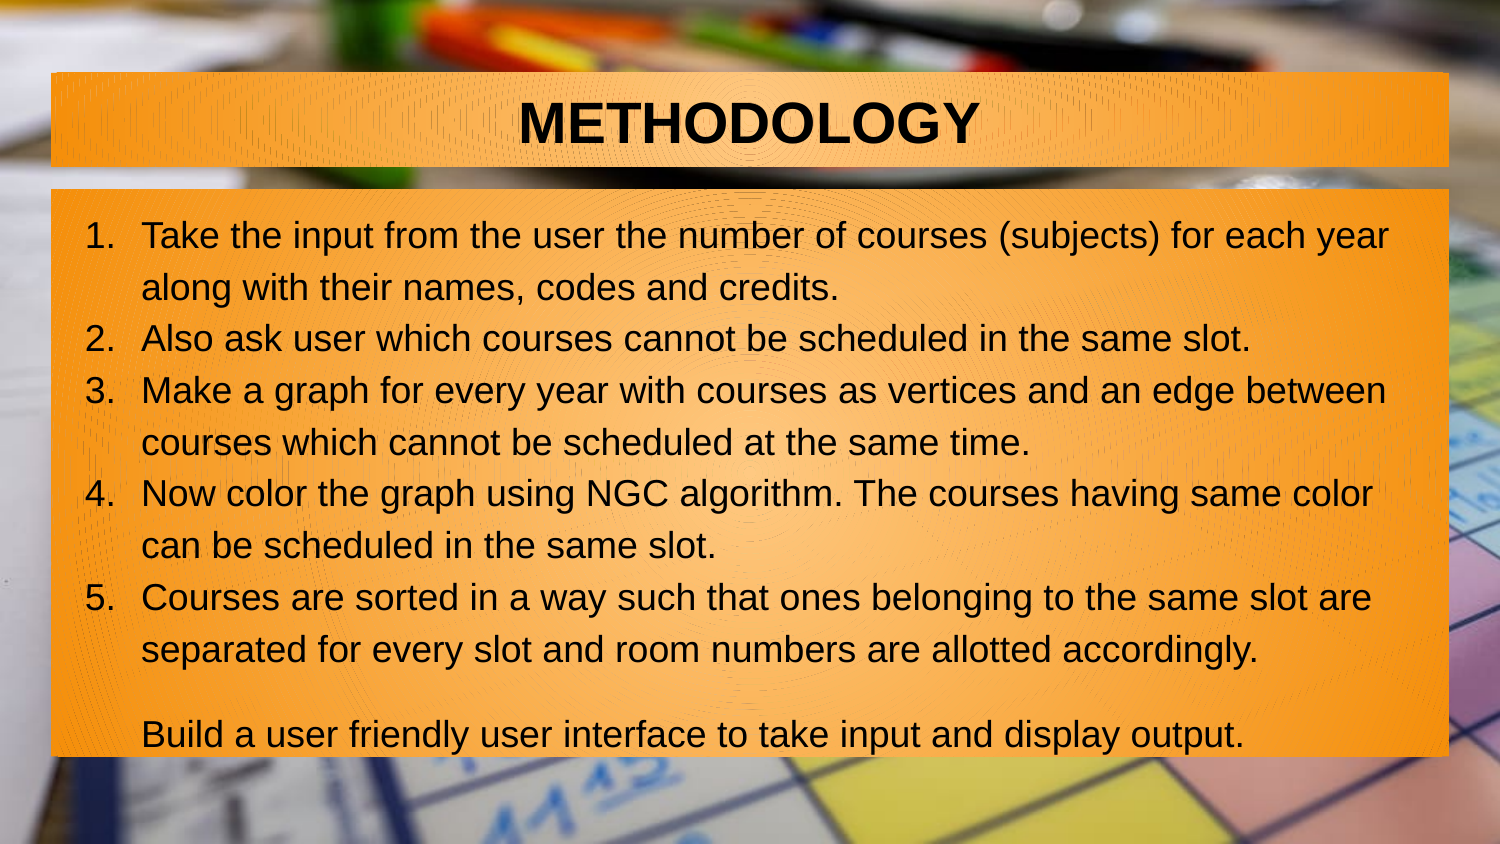

# METHODOLOGY
Take the input from the user the number of courses (subjects) for each year along with their names, codes and credits.
Also ask user which courses cannot be scheduled in the same slot.
Make a graph for every year with courses as vertices and an edge between courses which cannot be scheduled at the same time.
Now color the graph using NGC algorithm. The courses having same color can be scheduled in the same slot.
Courses are sorted in a way such that ones belonging to the same slot are separated for every slot and room numbers are allotted accordingly.
Build a user friendly user interface to take input and display output.